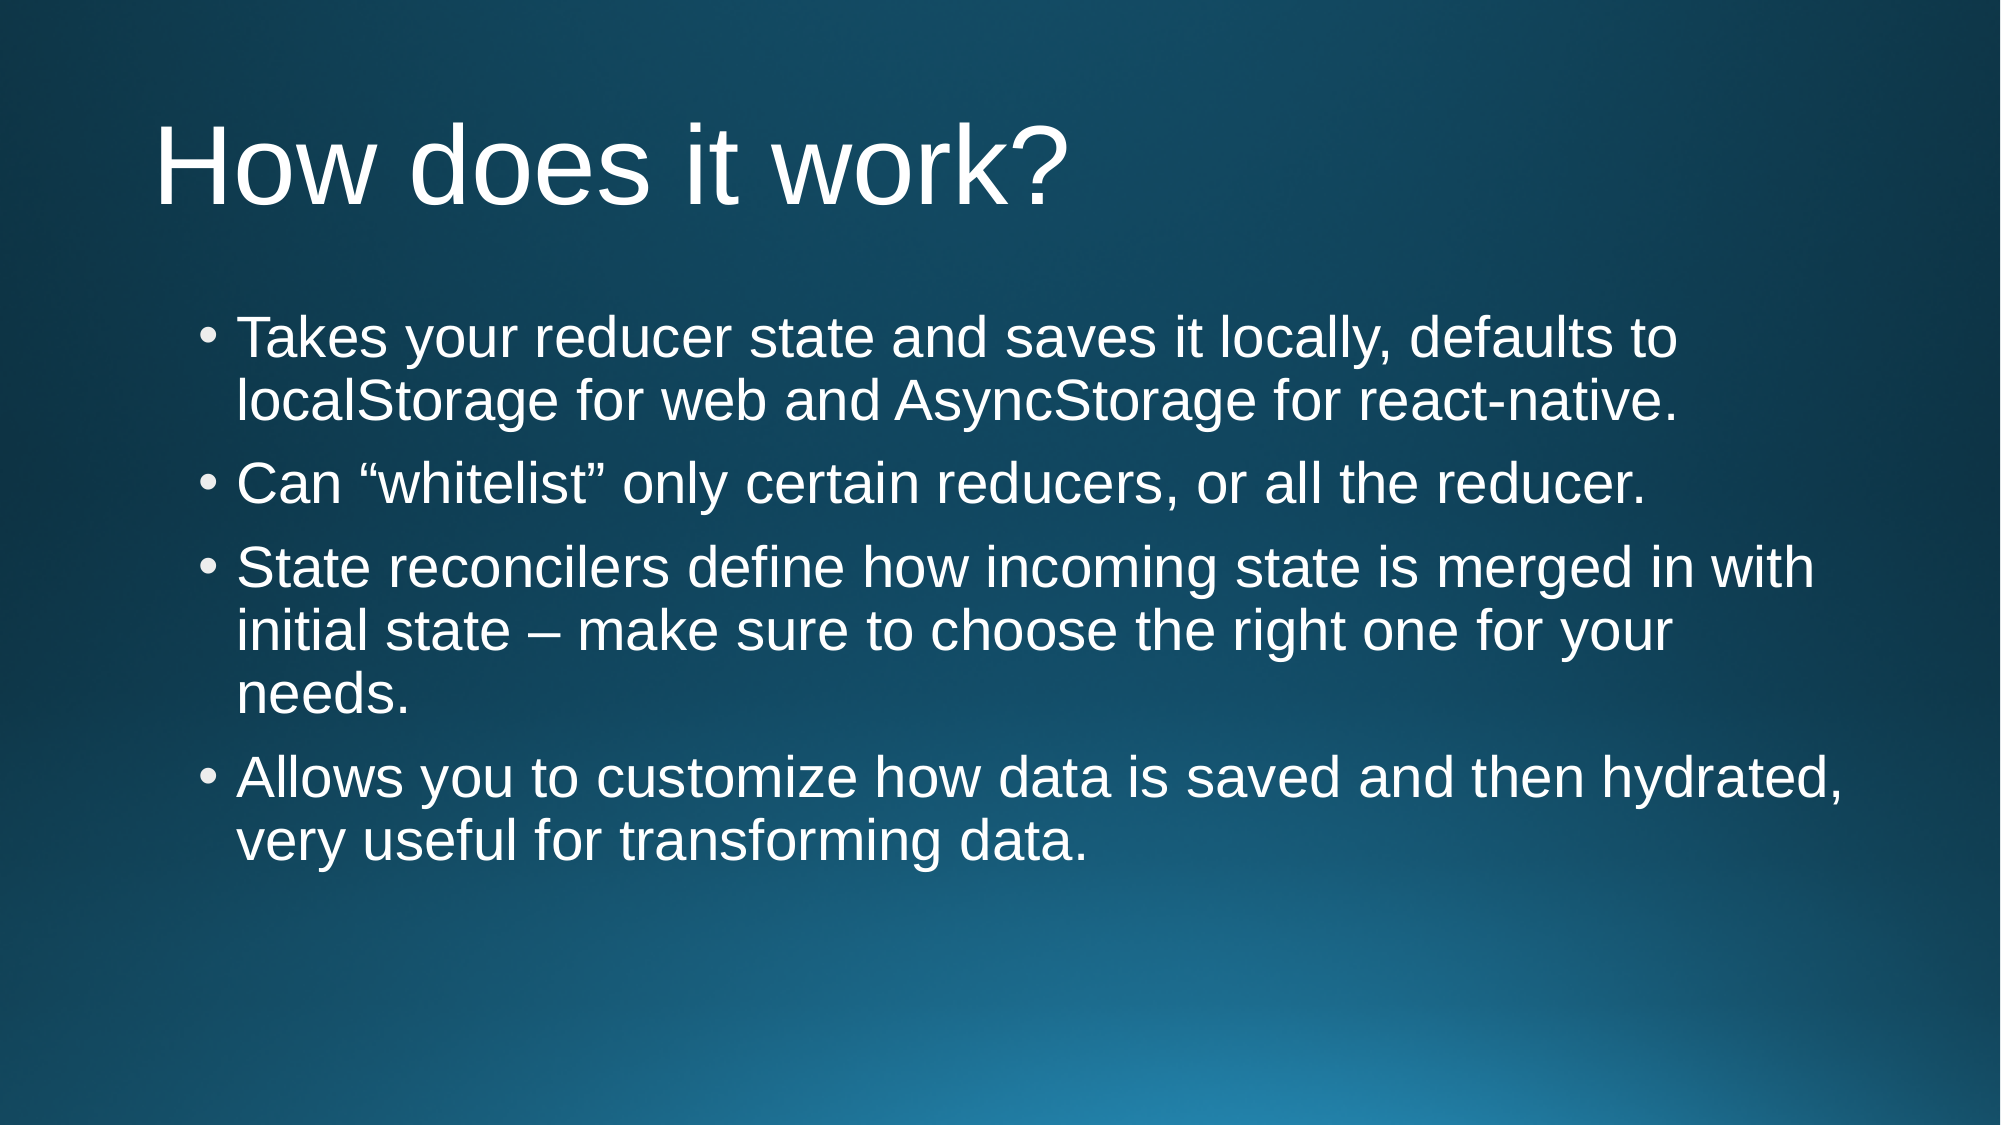

# How does it work?
Takes your reducer state and saves it locally, defaults to localStorage for web and AsyncStorage for react-native.
Can “whitelist” only certain reducers, or all the reducer.
State reconcilers define how incoming state is merged in with initial state – make sure to choose the right one for your needs.
Allows you to customize how data is saved and then hydrated, very useful for transforming data.